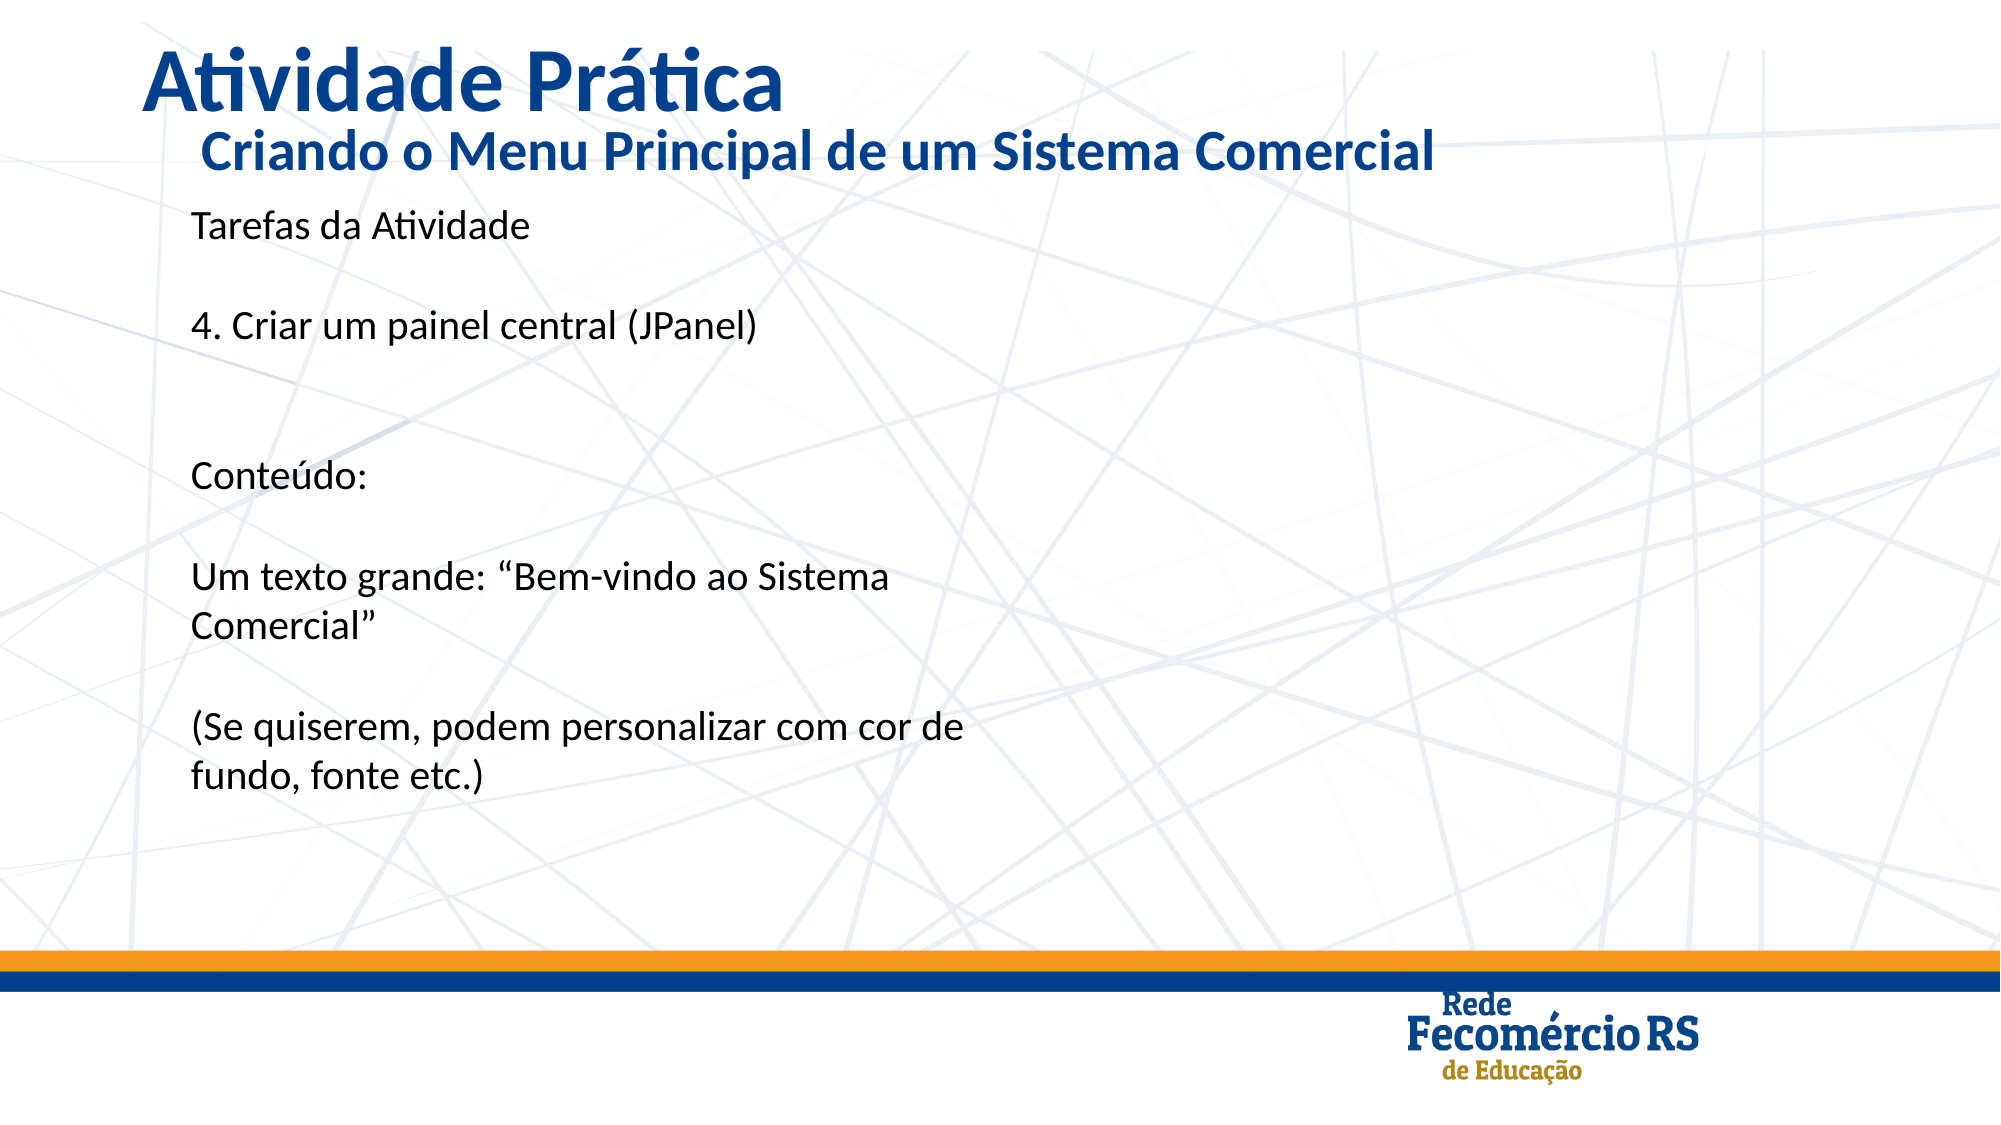

Atividade Prática
Criando o Menu Principal de um Sistema Comercial
Tarefas da Atividade

4. Criar um painel central (JPanel)

Conteúdo:

Um texto grande: “Bem-vindo ao Sistema Comercial”

(Se quiserem, podem personalizar com cor de fundo, fonte etc.)